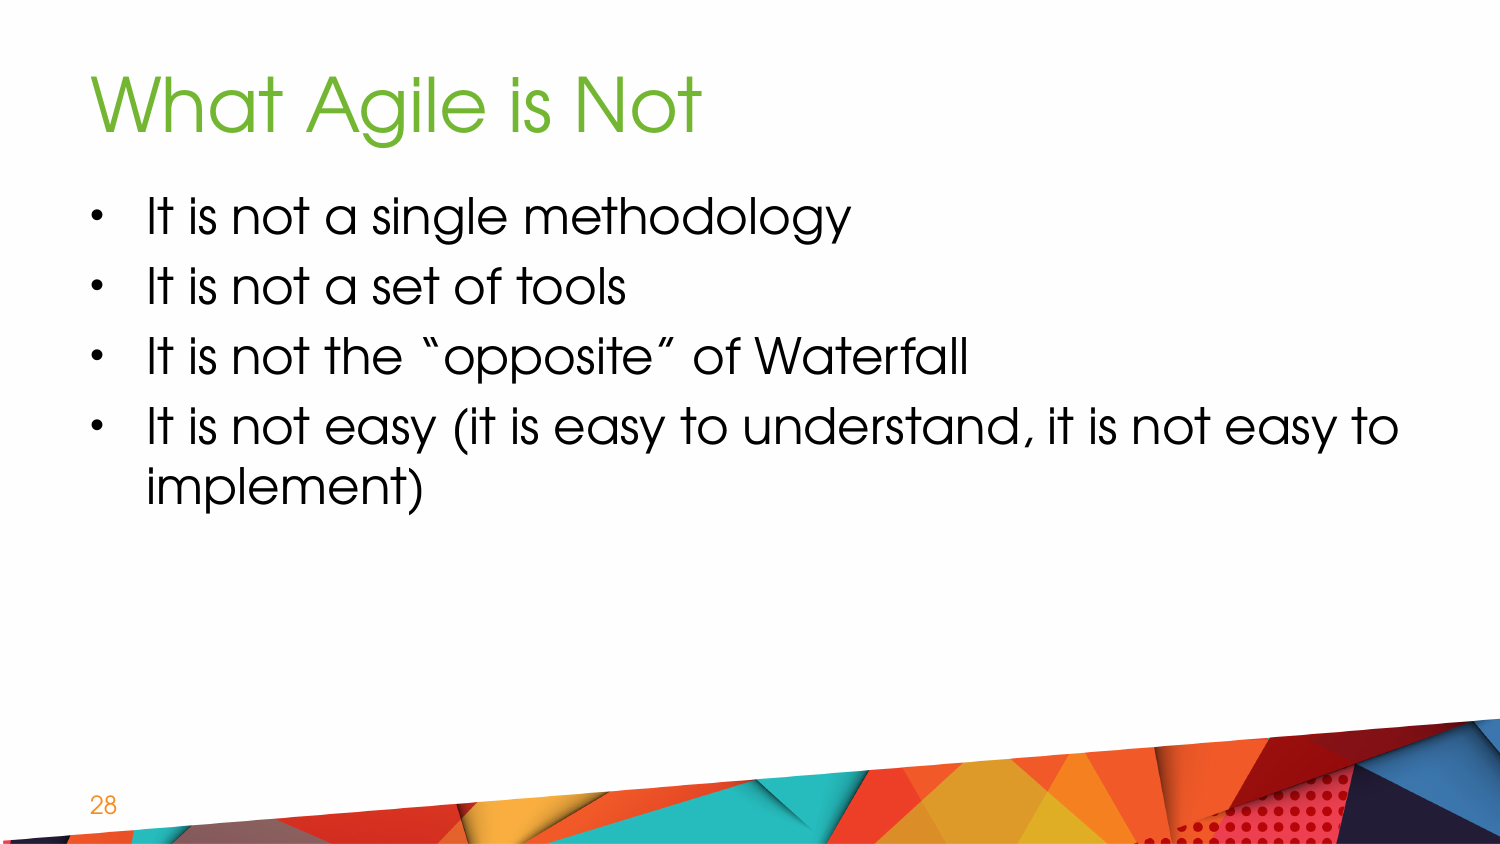

# What Agile is Not
It is not a single methodology
It is not a set of tools
It is not the “opposite” of Waterfall
It is not easy (it is easy to understand, it is not easy to implement)
28